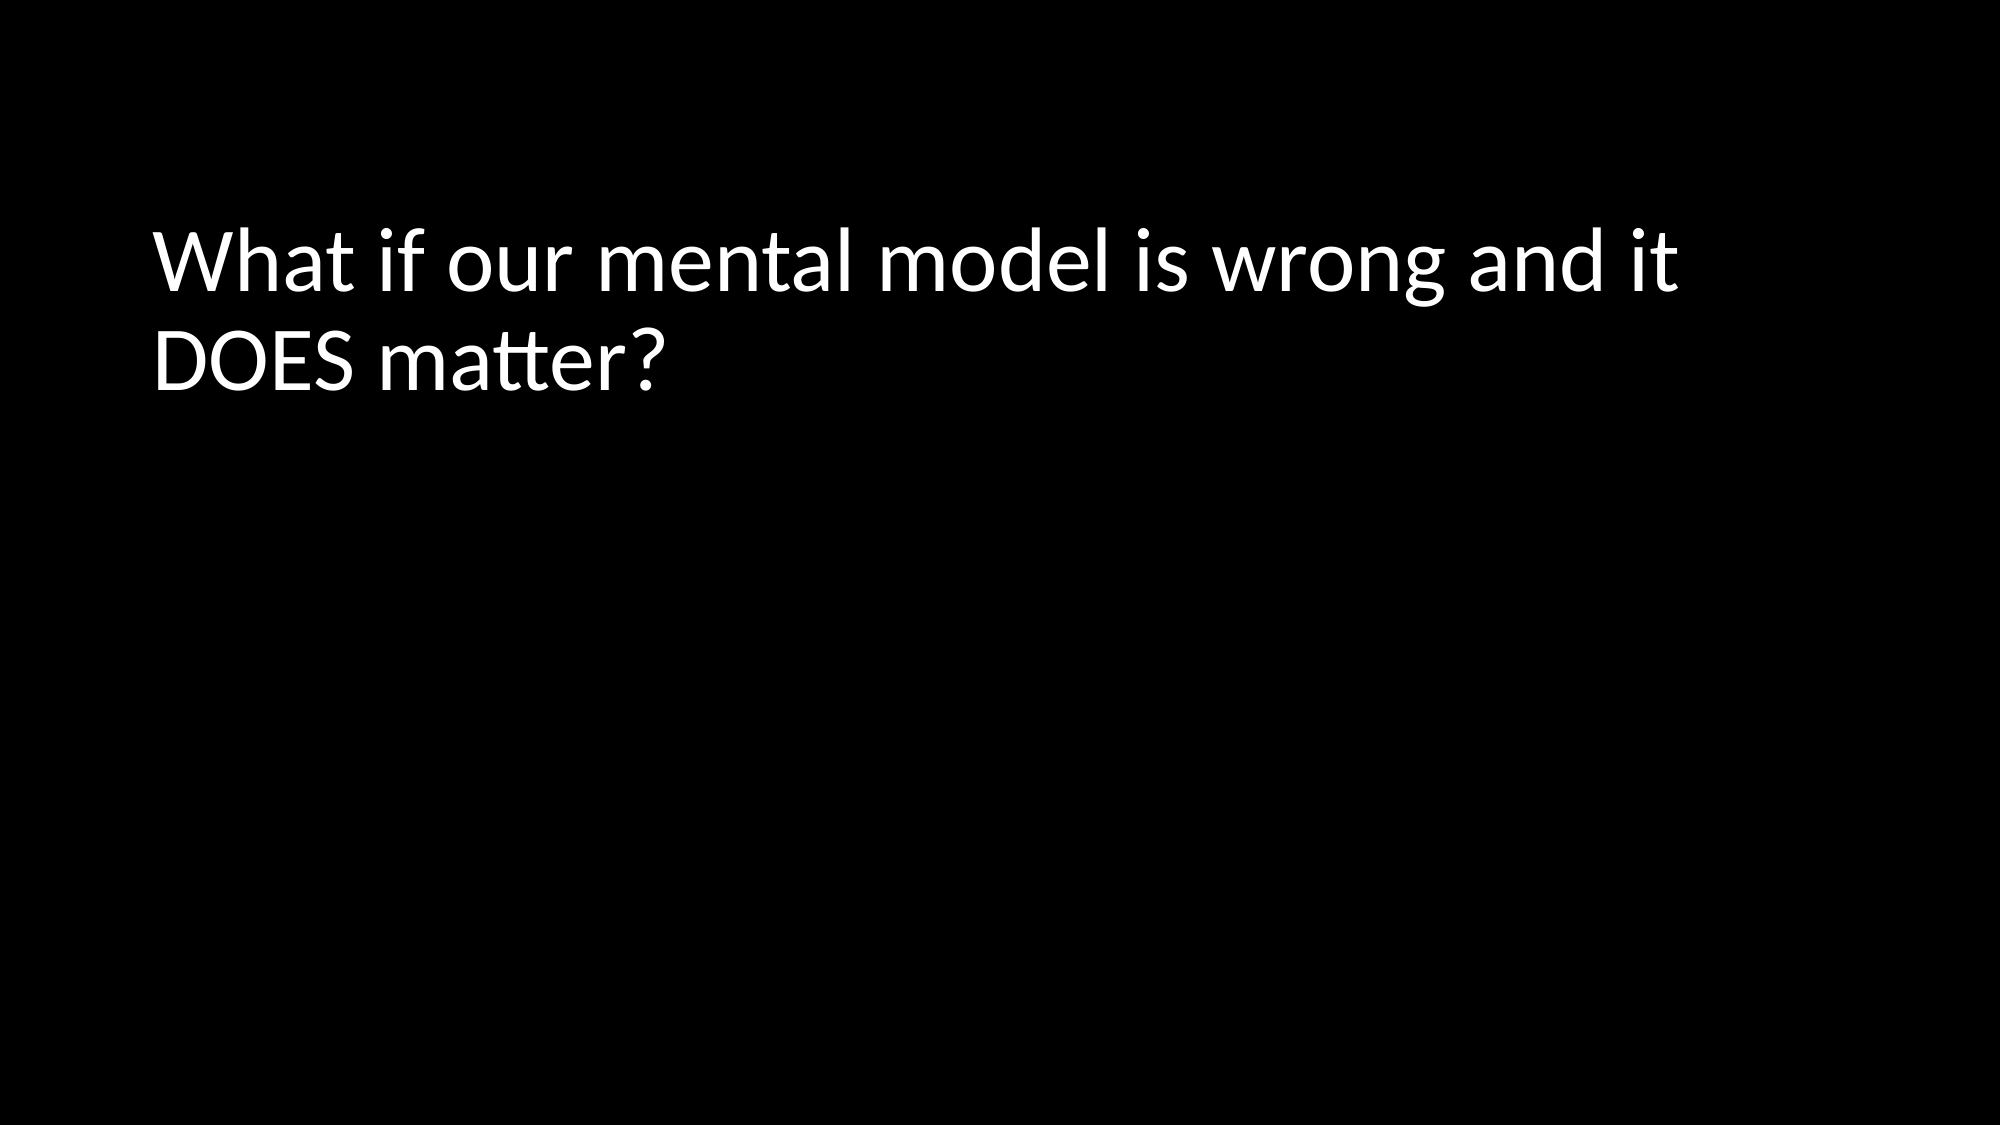

# What if our mental model is wrong and it DOES matter?